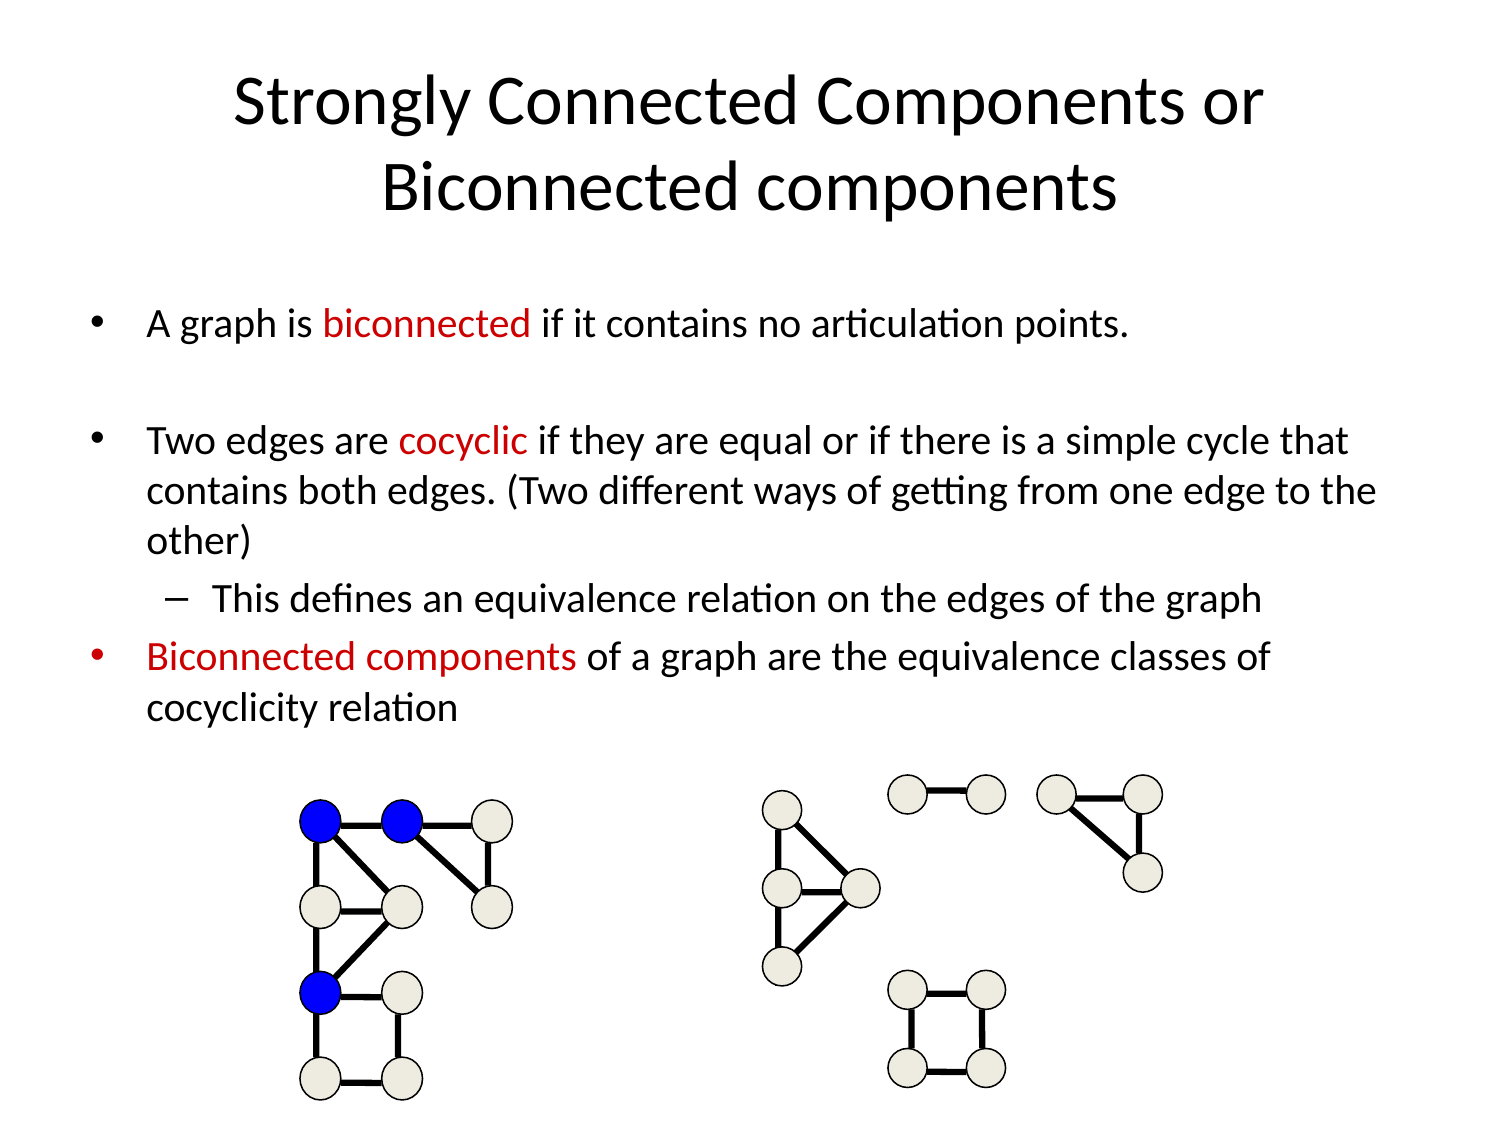

# Strongly Connected Components or Biconnected components

A graph is biconnected if it contains no articulation points.

Two edges are cocyclic if they are equal or if there is a simple cycle that contains both edges. (Two different ways of getting from one edge to the other)
This defines an equivalence relation on the edges of the graph
Biconnected components of a graph are the equivalence classes of cocyclicity relation